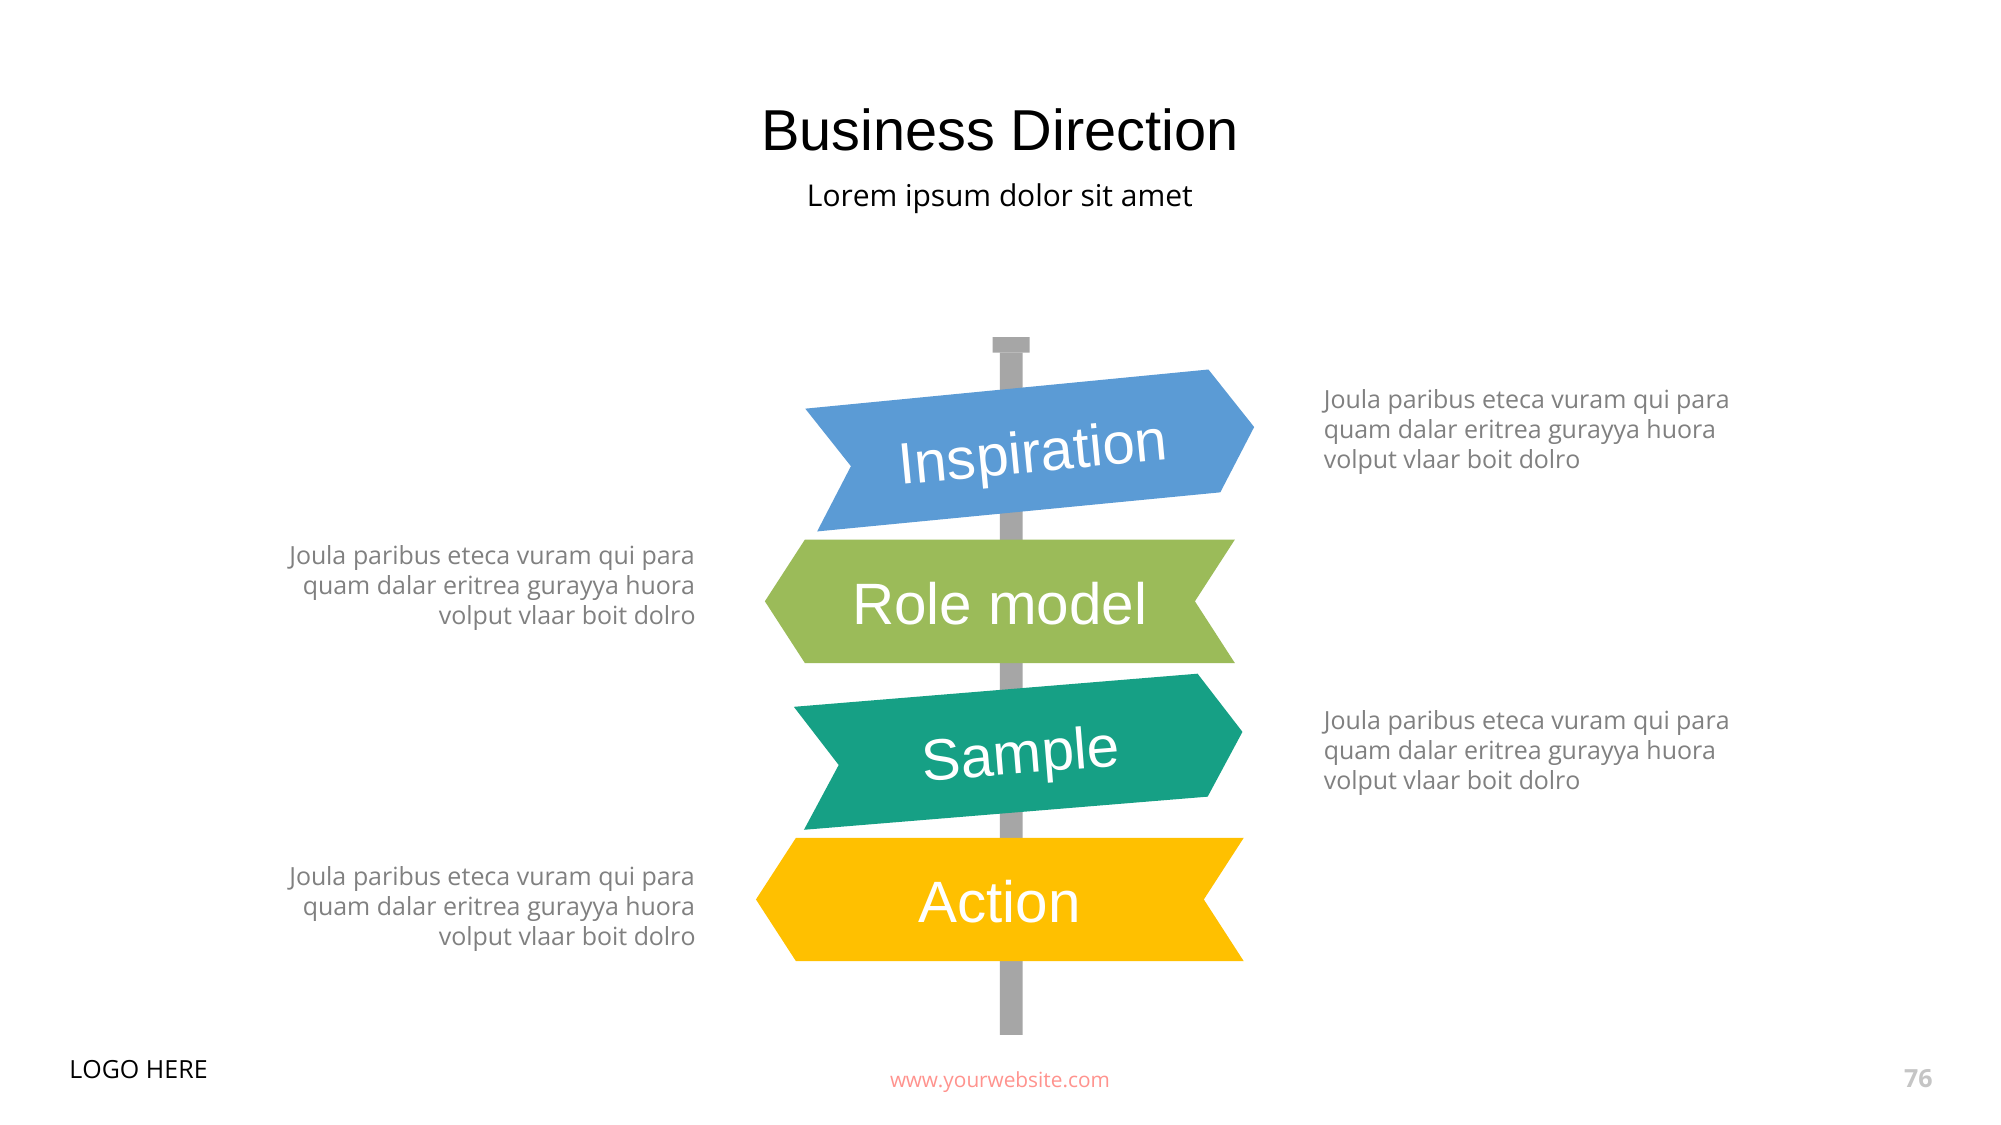

# Business Direction
Lorem ipsum dolor sit amet

Joula paribus eteca vuram qui para quam dalar eritrea gurayya huora volput vlaar boit dolro
Inspiration
Joula paribus eteca vuram qui para quam dalar eritrea gurayya huora volput vlaar boit dolro
Role model
Sample
Joula paribus eteca vuram qui para quam dalar eritrea gurayya huora volput vlaar boit dolro
Action
Joula paribus eteca vuram qui para quam dalar eritrea gurayya huora volput vlaar boit dolro
LOGO HERE
www.yourwebsite.com
76